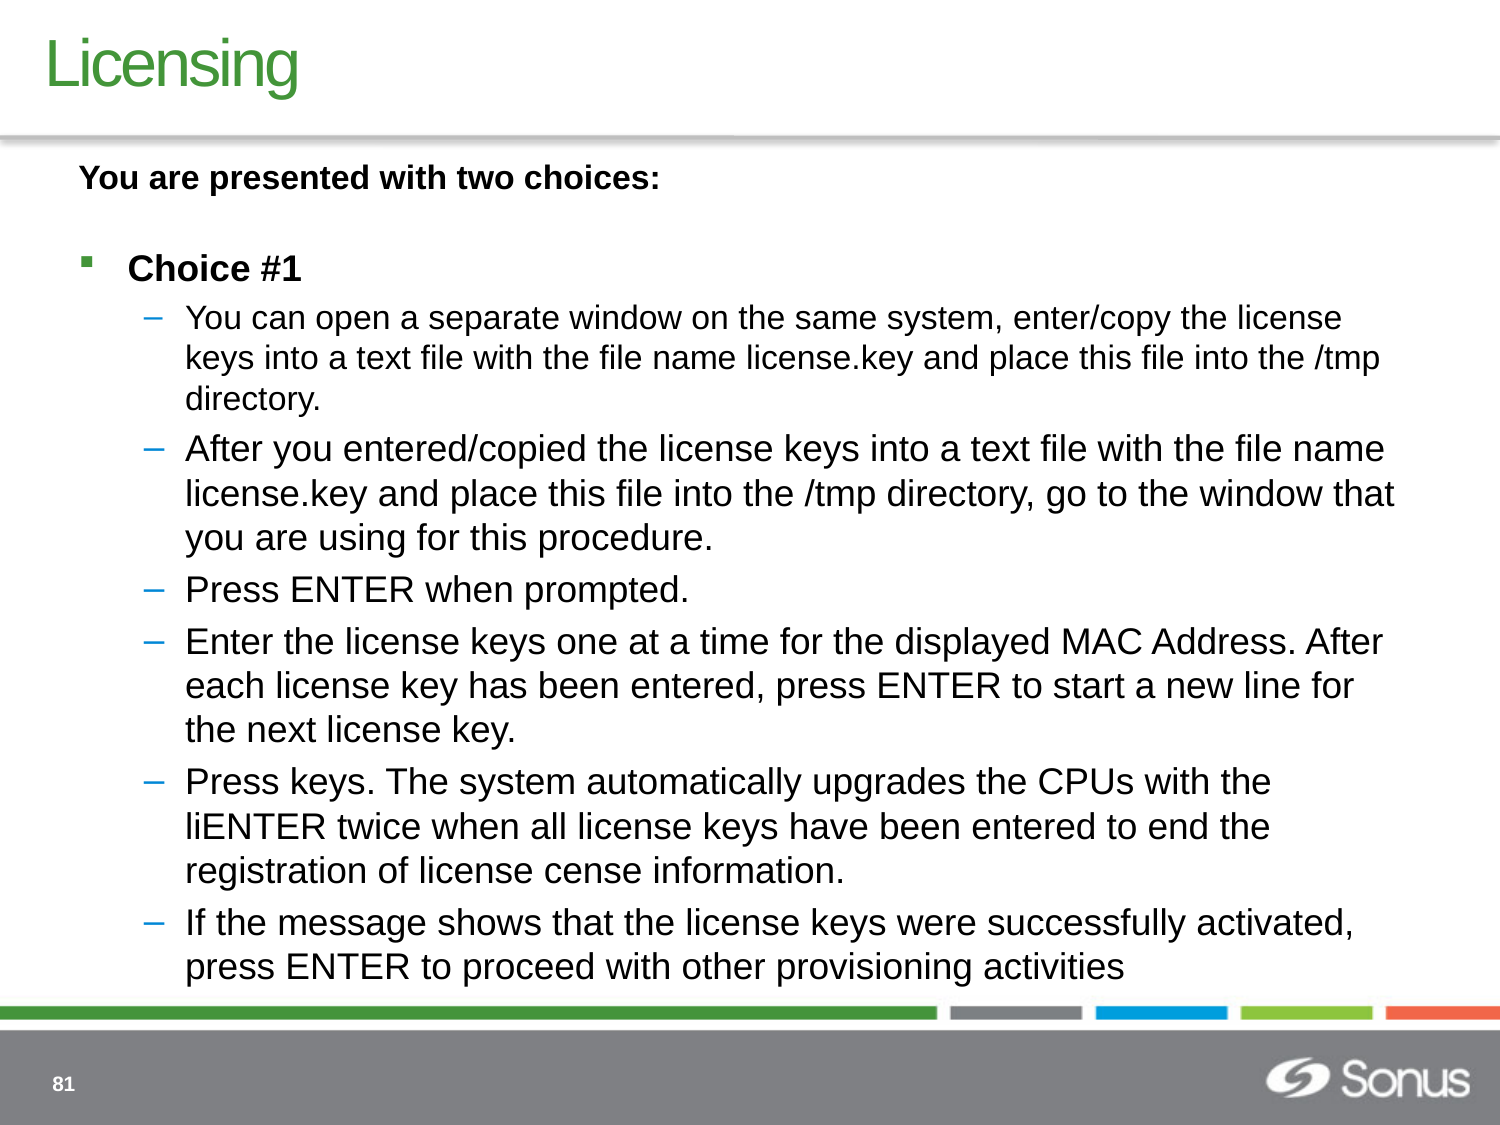

# Licensing
You are presented with two choices:
Choice #1
You can open a separate window on the same system, enter/copy the license keys into a text file with the file name license.key and place this file into the /tmp directory.
After you entered/copied the license keys into a text file with the file name license.key and place this file into the /tmp directory, go to the window that you are using for this procedure.
Press ENTER when prompted.
Enter the license keys one at a time for the displayed MAC Address. After each license key has been entered, press ENTER to start a new line for the next license key.
Press keys. The system automatically upgrades the CPUs with the liENTER twice when all license keys have been entered to end the registration of license cense information.
If the message shows that the license keys were successfully activated, press ENTER to proceed with other provisioning activities